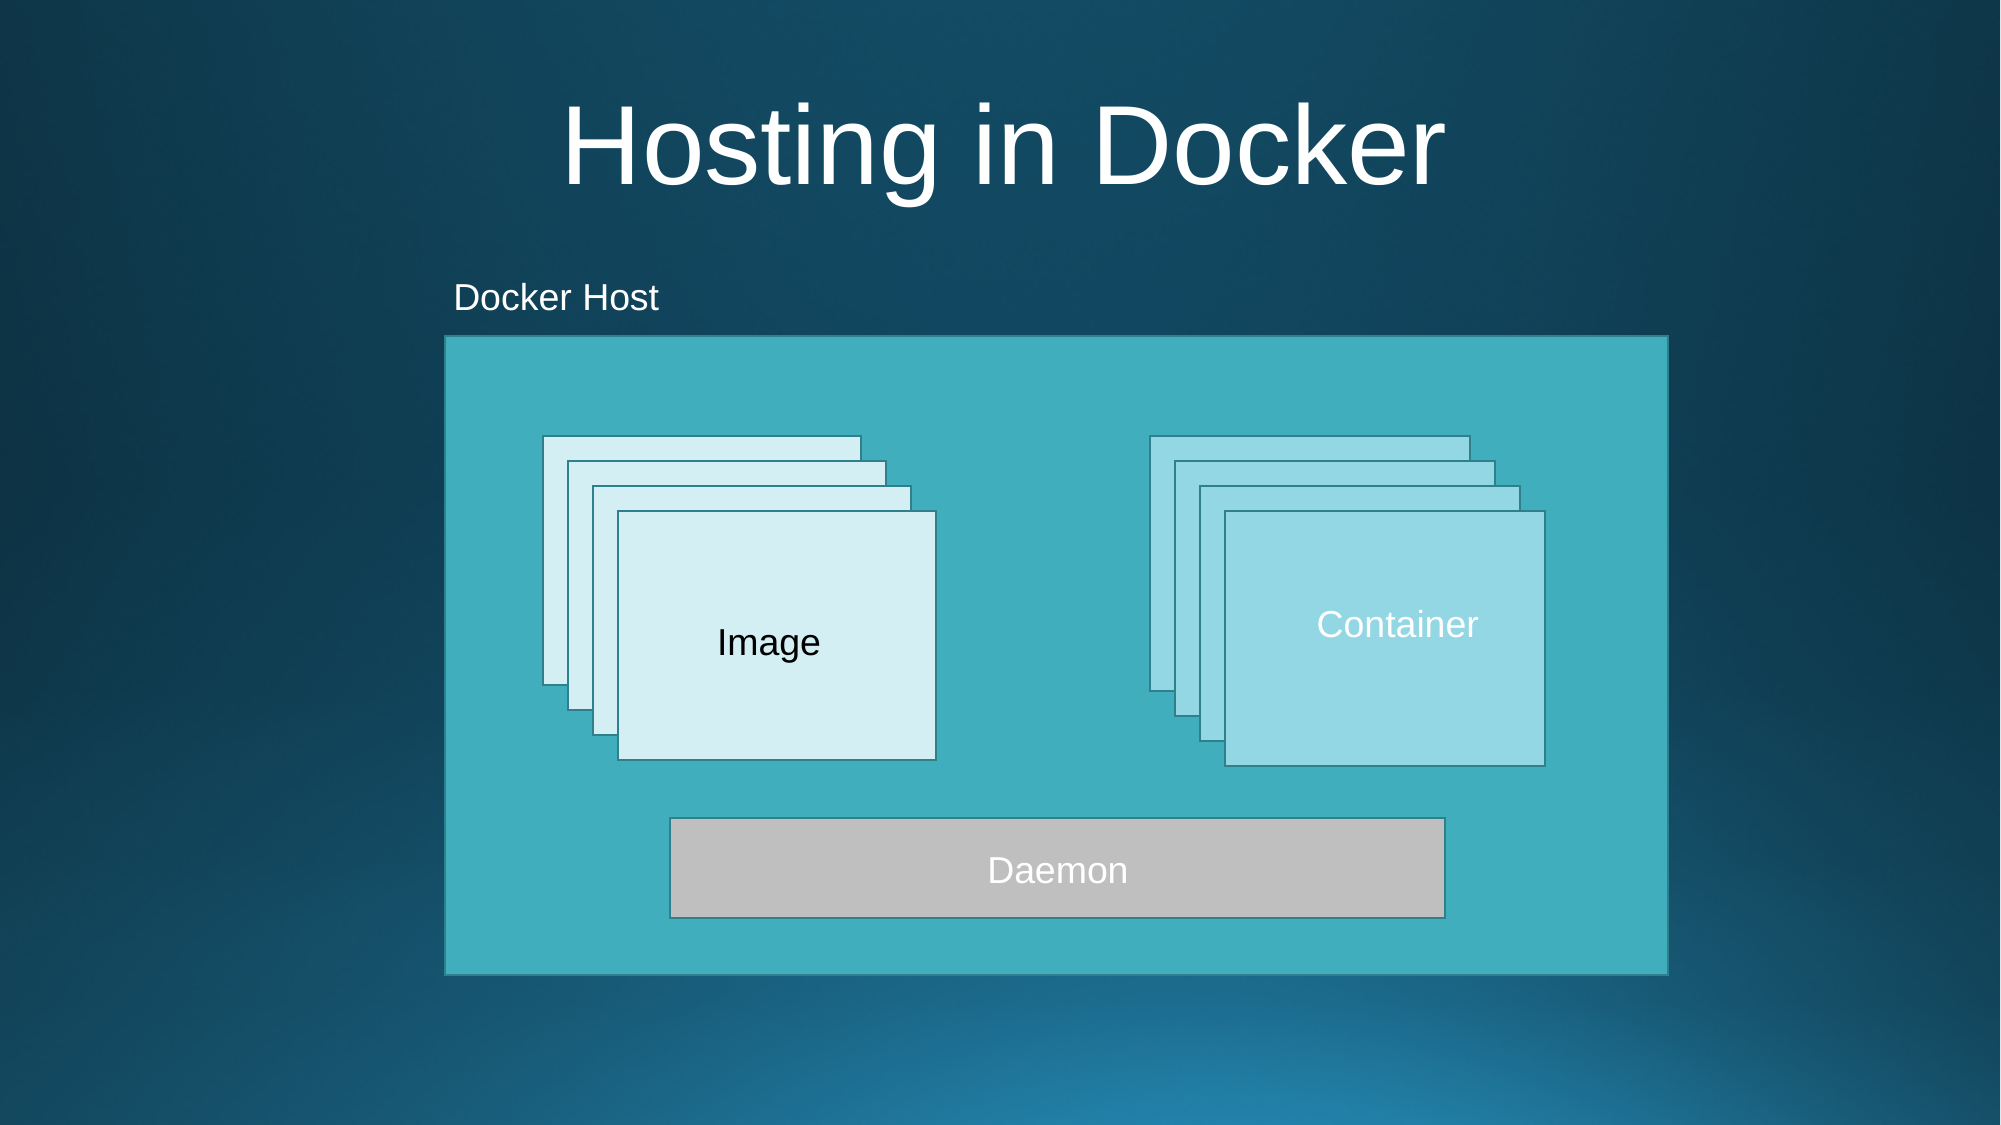

# Hosting in Docker
Docker Host

Container
Container
Image
Daemon